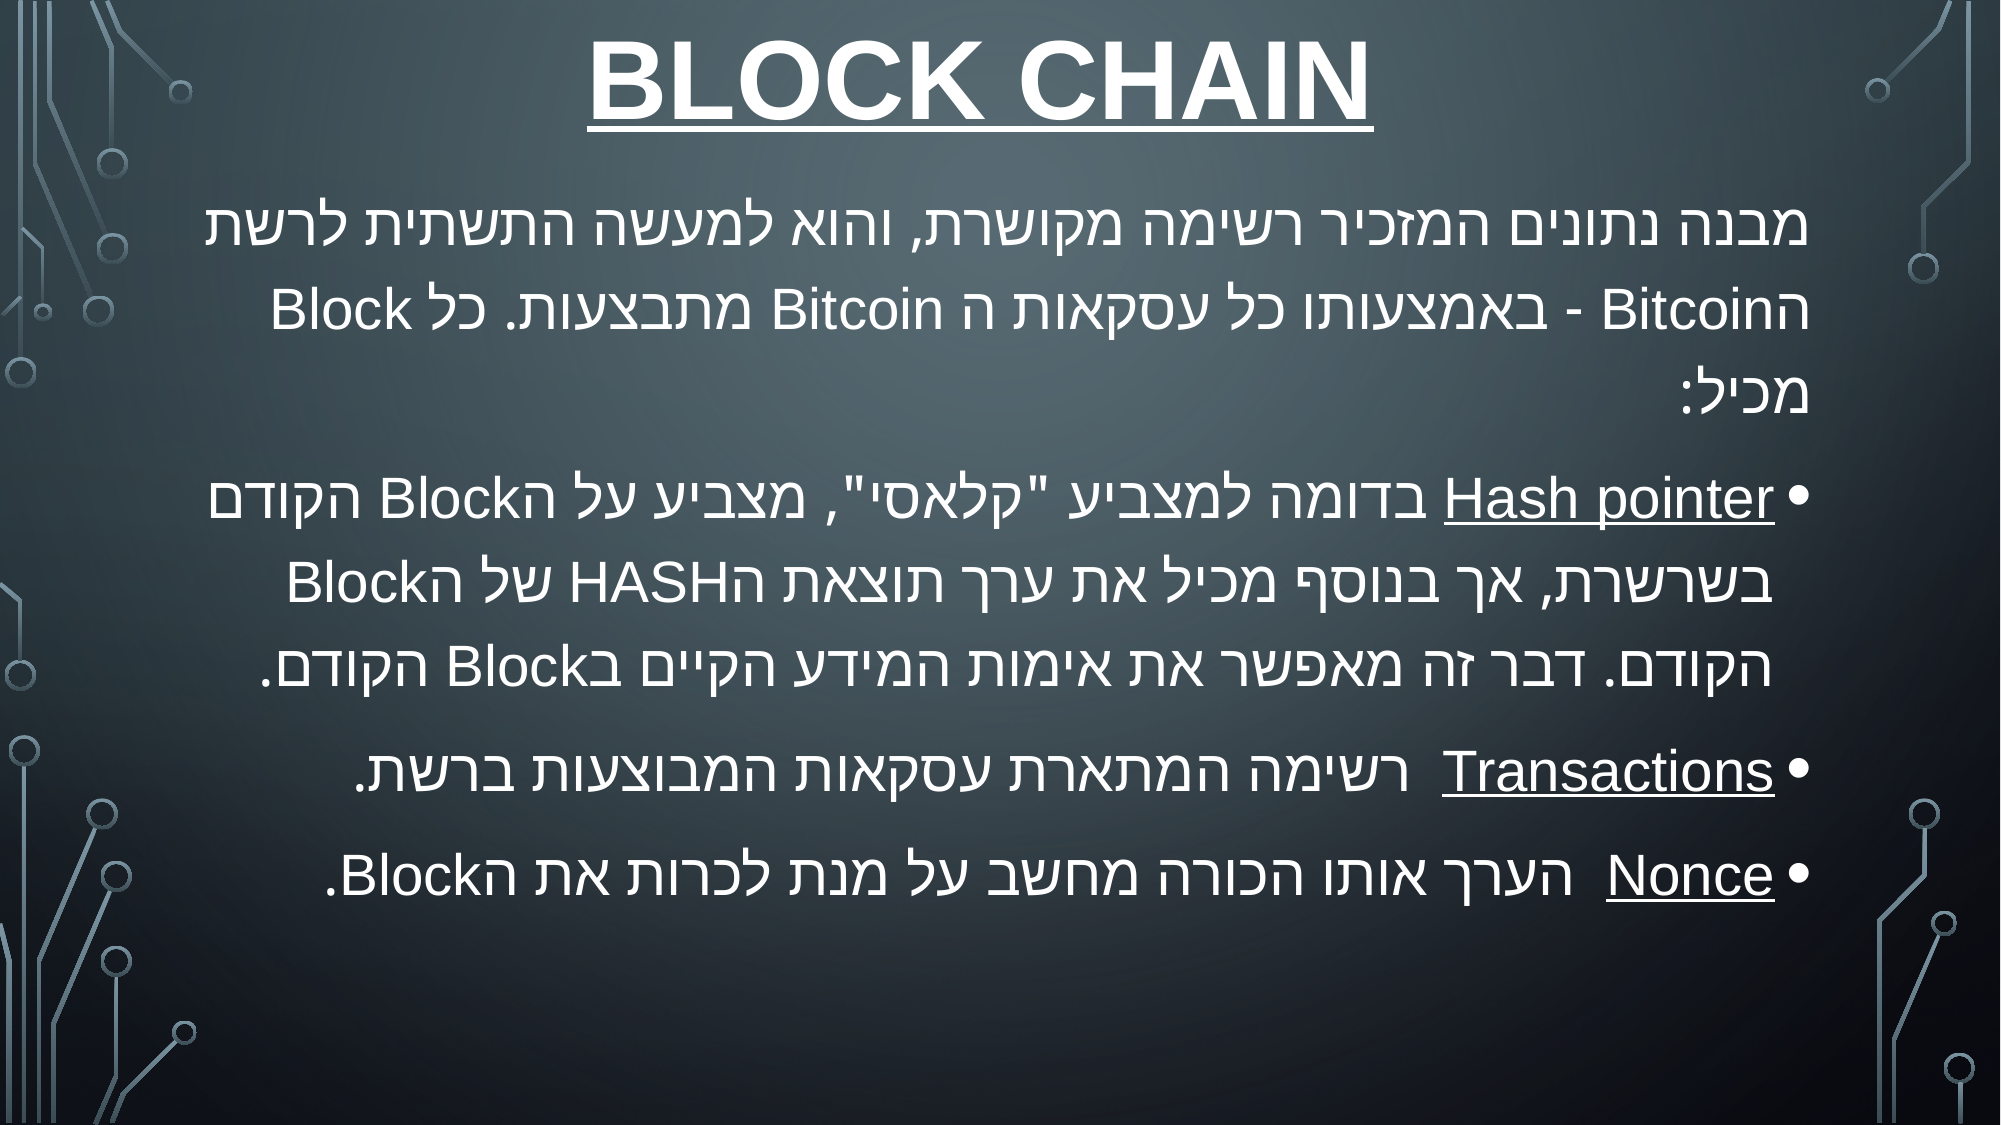

BLOCK CHAIN
מבנה נתונים המזכיר רשימה מקושרת, והוא למעשה התשתית לרשת הBitcoin - באמצעותו כל עסקאות ה Bitcoin מתבצעות. כל Block מכיל:
Hash pointer בדומה למצביע "קלאסי", מצביע על הBlock הקודם בשרשרת, אך בנוסף מכיל את ערך תוצאת הHASH של הBlock הקודם. דבר זה מאפשר את אימות המידע הקיים בBlock הקודם.
Transactions  רשימה המתארת עסקאות המבוצעות ברשת.
Nonce  הערך אותו הכורה מחשב על מנת לכרות את הBlock.